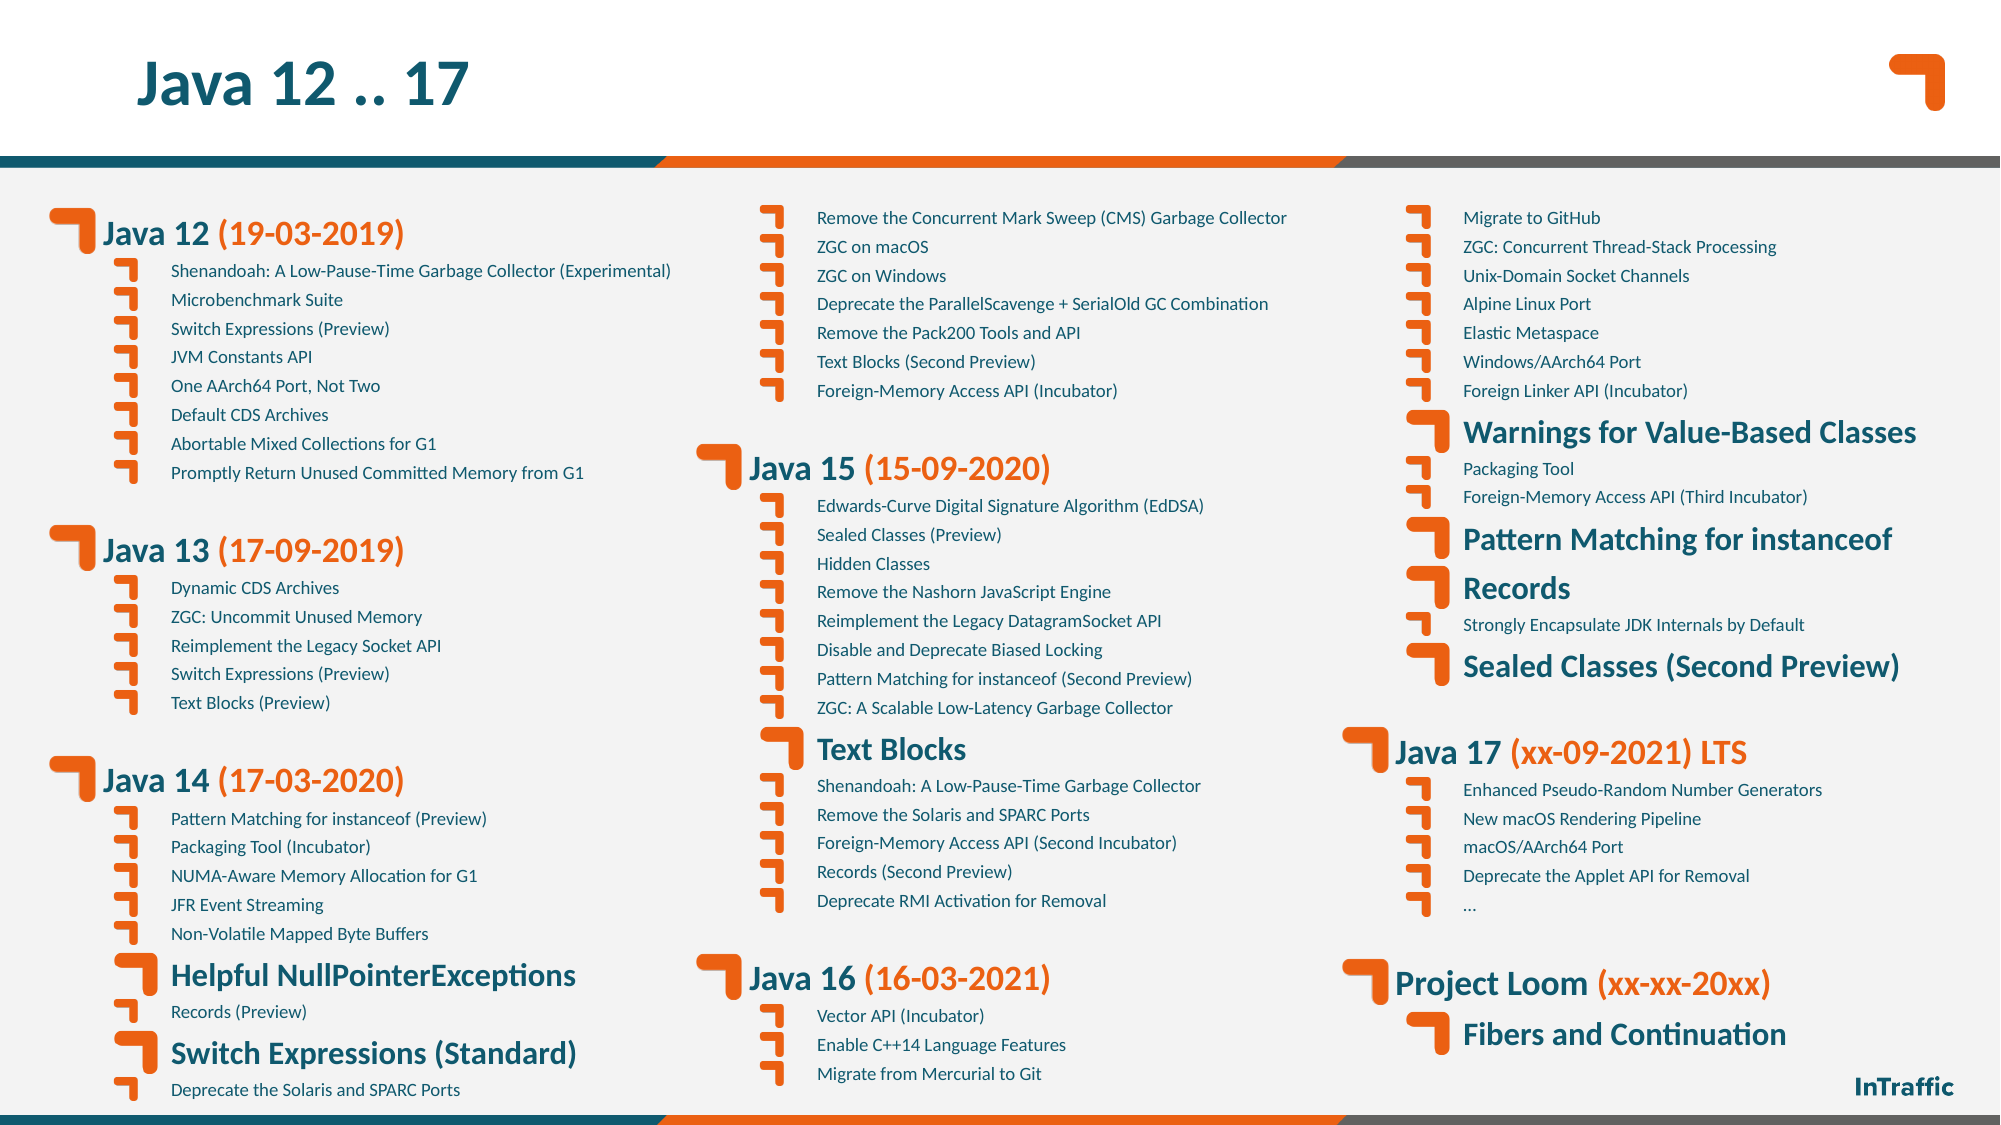

# Java 12 .. 17
Java 12 (19-03-2019)
Shenandoah: A Low-Pause-Time Garbage Collector (Experimental)
Microbenchmark Suite
Switch Expressions (Preview)
JVM Constants API
One AArch64 Port, Not Two
Default CDS Archives
Abortable Mixed Collections for G1
Promptly Return Unused Committed Memory from G1

Java 13 (17-09-2019)
Dynamic CDS Archives
ZGC: Uncommit Unused Memory
Reimplement the Legacy Socket API
Switch Expressions (Preview)
Text Blocks (Preview)

Java 14 (17-03-2020)
Pattern Matching for instanceof (Preview)
Packaging Tool (Incubator)
NUMA-Aware Memory Allocation for G1
JFR Event Streaming
Non-Volatile Mapped Byte Buffers
Helpful NullPointerExceptions
Records (Preview)
Switch Expressions (Standard)
Deprecate the Solaris and SPARC Ports
Remove the Concurrent Mark Sweep (CMS) Garbage Collector
ZGC on macOS
ZGC on Windows
Deprecate the ParallelScavenge + SerialOld GC Combination
Remove the Pack200 Tools and API
Text Blocks (Second Preview)
Foreign-Memory Access API (Incubator)

Java 15 (15-09-2020)
Edwards-Curve Digital Signature Algorithm (EdDSA)
Sealed Classes (Preview)
Hidden Classes
Remove the Nashorn JavaScript Engine
Reimplement the Legacy DatagramSocket API
Disable and Deprecate Biased Locking
Pattern Matching for instanceof (Second Preview)
ZGC: A Scalable Low-Latency Garbage Collector
Text Blocks
Shenandoah: A Low-Pause-Time Garbage Collector
Remove the Solaris and SPARC Ports
Foreign-Memory Access API (Second Incubator)
Records (Second Preview)
Deprecate RMI Activation for Removal

Java 16 (16-03-2021)
Vector API (Incubator)
Enable C++14 Language Features
Migrate from Mercurial to Git
Migrate to GitHub
ZGC: Concurrent Thread-Stack Processing
Unix-Domain Socket Channels
Alpine Linux Port
Elastic Metaspace
Windows/AArch64 Port
Foreign Linker API (Incubator)
Warnings for Value-Based Classes
Packaging Tool
Foreign-Memory Access API (Third Incubator)
Pattern Matching for instanceof
Records
Strongly Encapsulate JDK Internals by Default
Sealed Classes (Second Preview)

Java 17 (xx-09-2021) LTS
Enhanced Pseudo-Random Number Generators
New macOS Rendering Pipeline
macOS/AArch64 Port
Deprecate the Applet API for Removal
…

Project Loom (xx-xx-20xx)
Fibers and Continuation